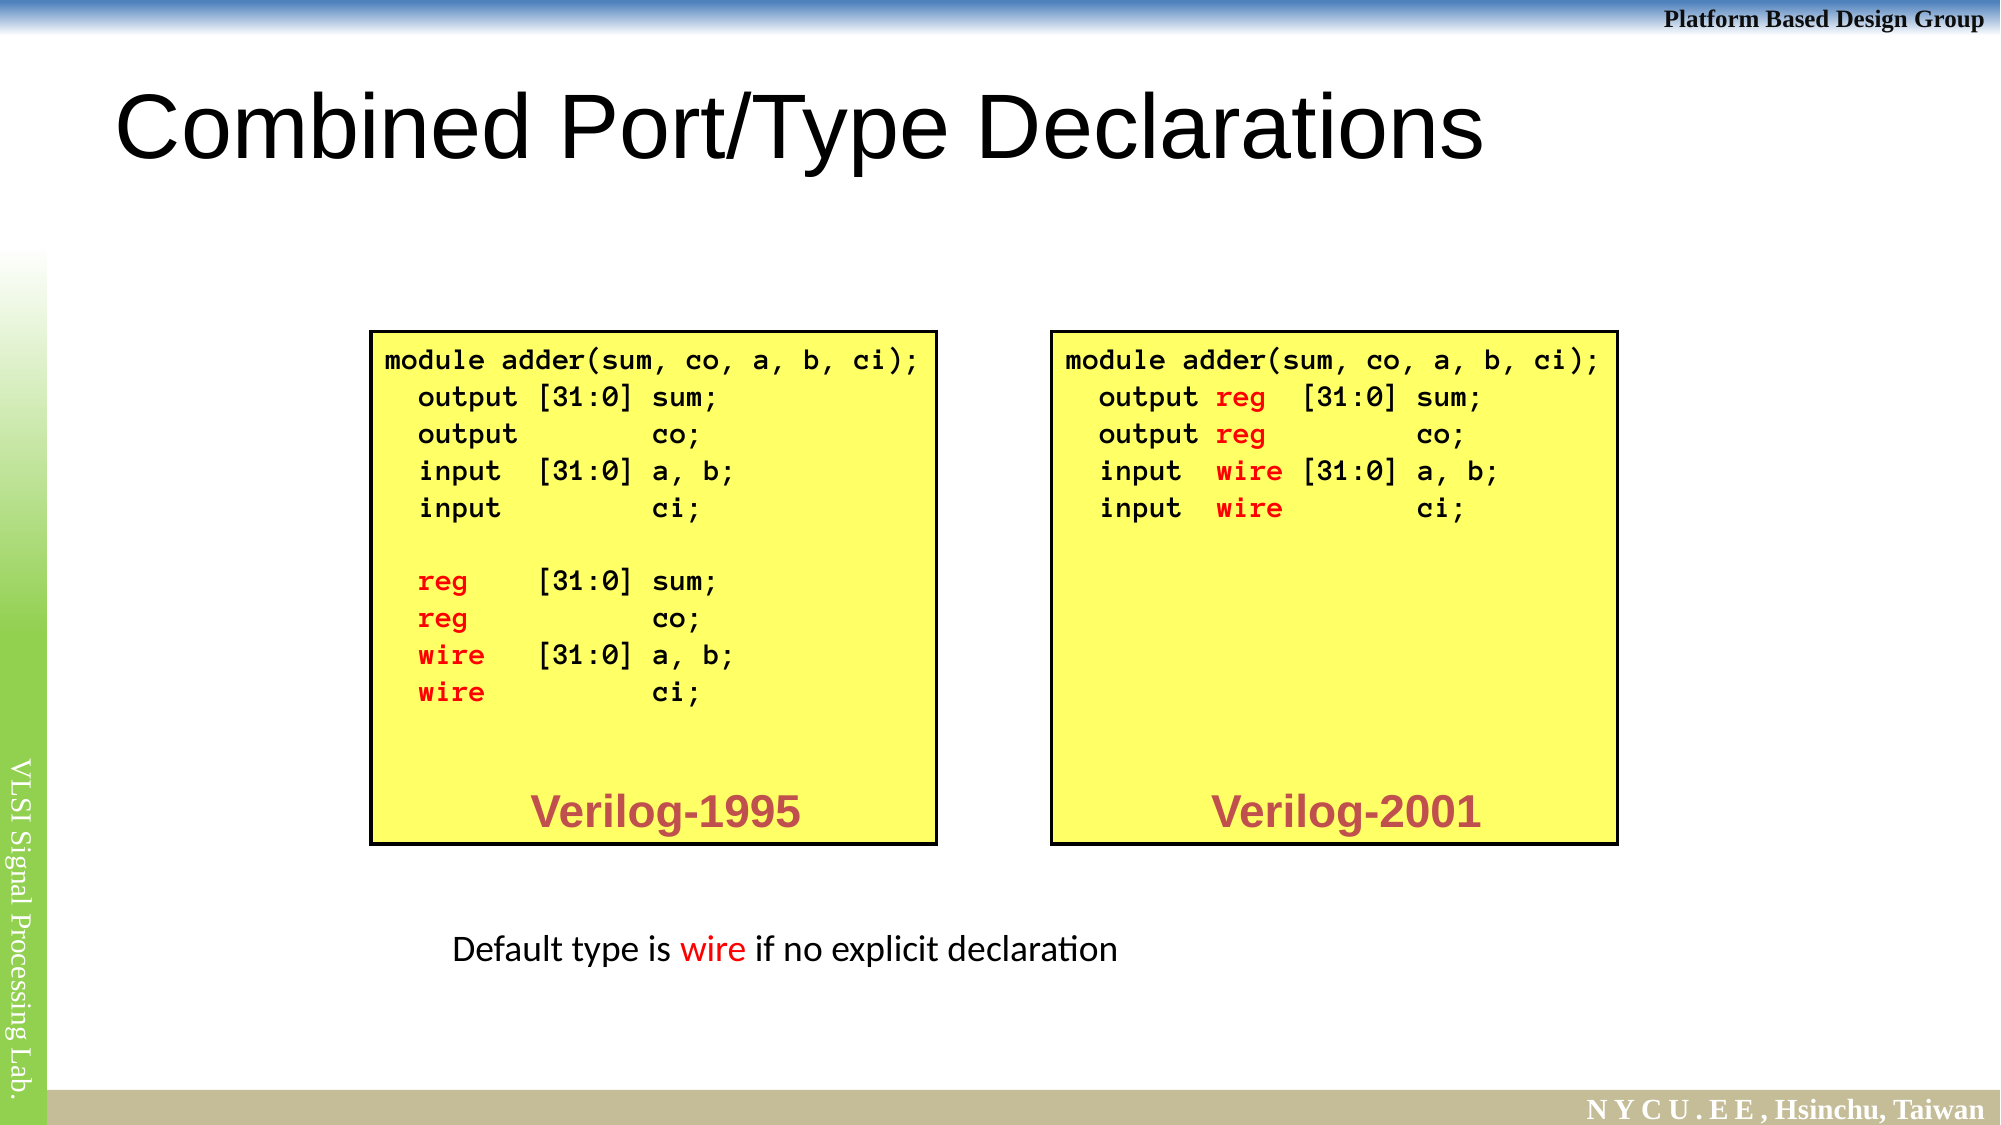

# Combined Port/Type Declarations
module adder(sum, co, a, b, ci);
  output [31:0] sum;
  output        co;
  input  [31:0] a, b;
  input         ci;

  reg    [31:0] sum;
  reg           co;
  wire   [31:0] a, b;
  wire          ci;

                 Verilog-1995
module adder(sum, co, a, b, ci);
  output reg  [31:0] sum;
  output reg         co;
  input  wire [31:0] a, b;
  input  wire        ci;

                 Verilog-2001
Default type is wire if no explicit declaration
47